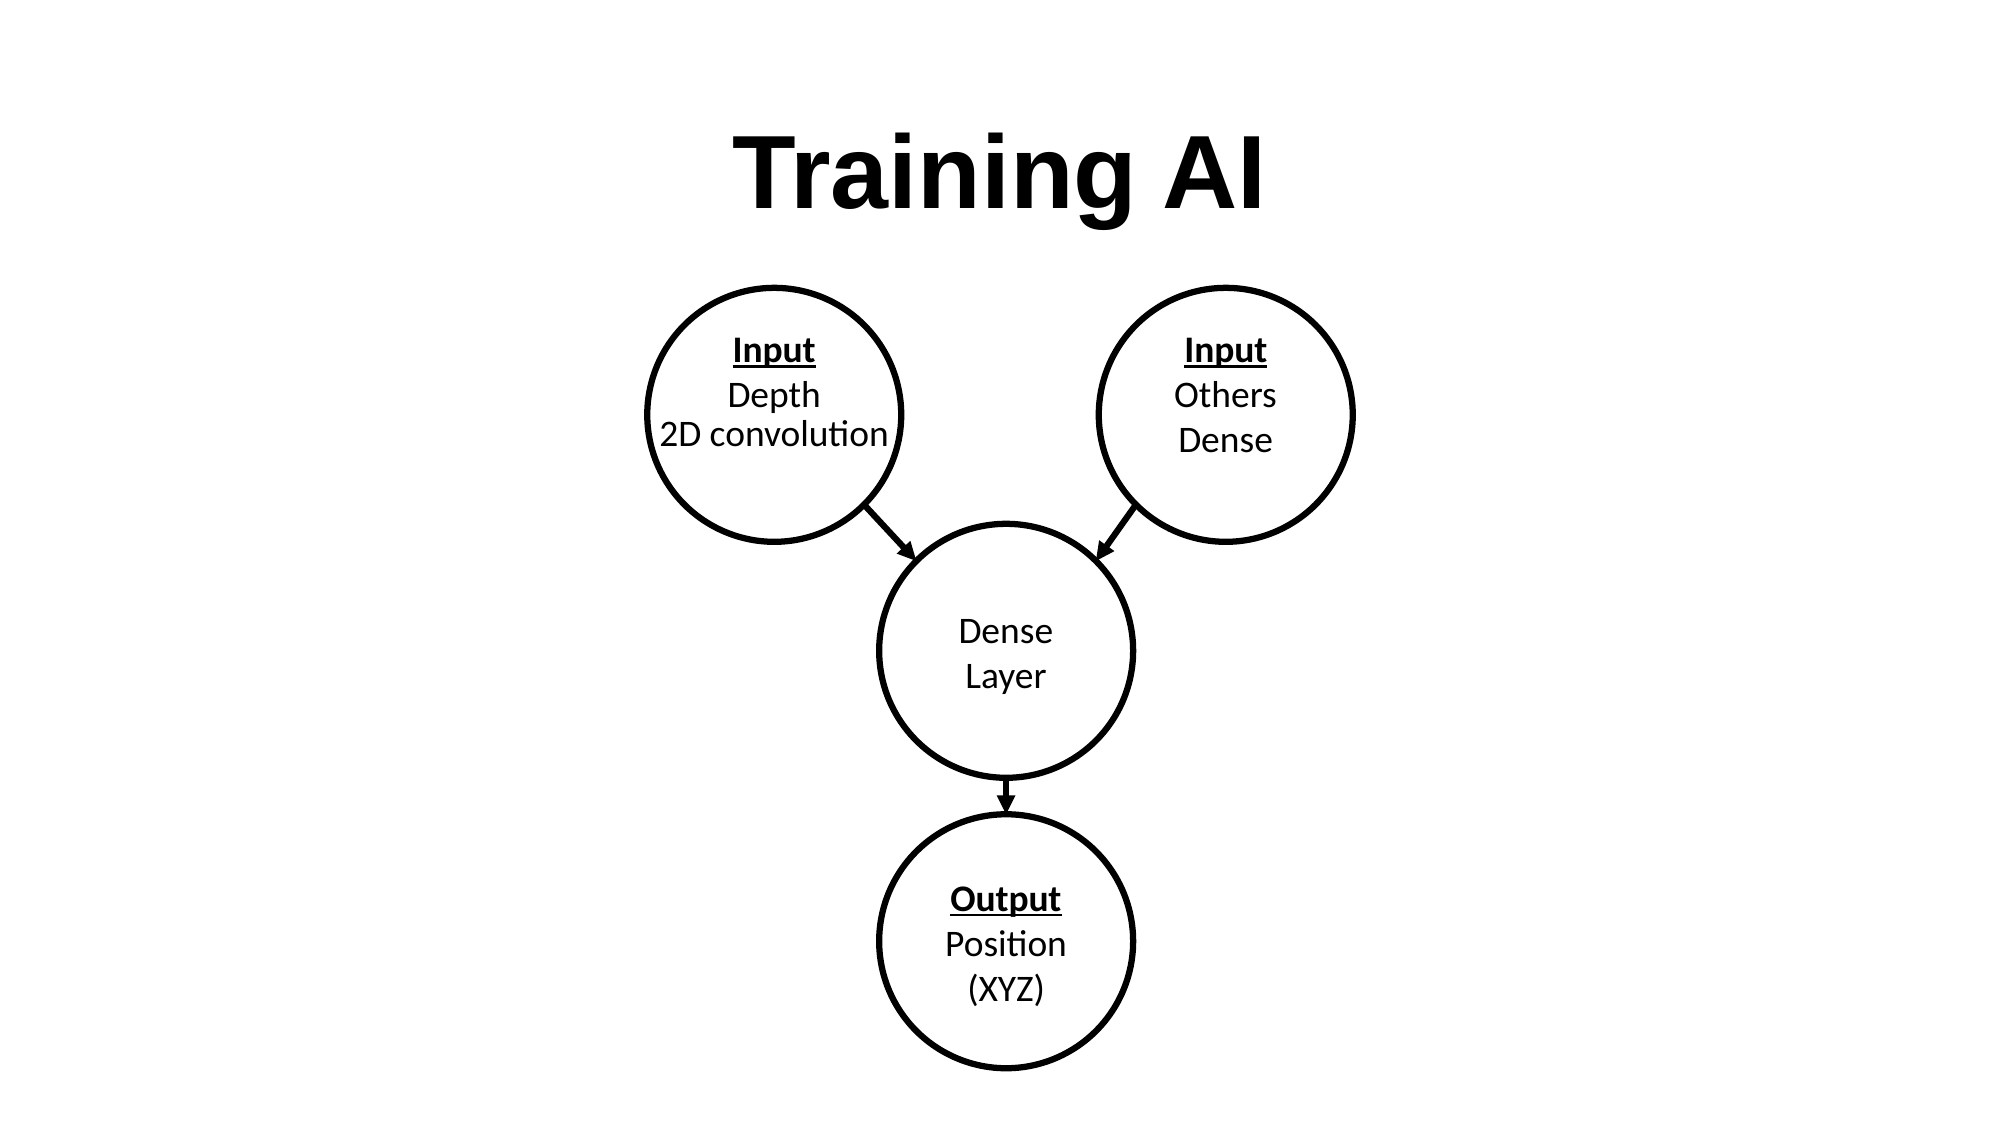

Training AI
Depth

Others
Dense
Input
Input
2D convolution
Dense
Layer
Output
Position
(XYZ)